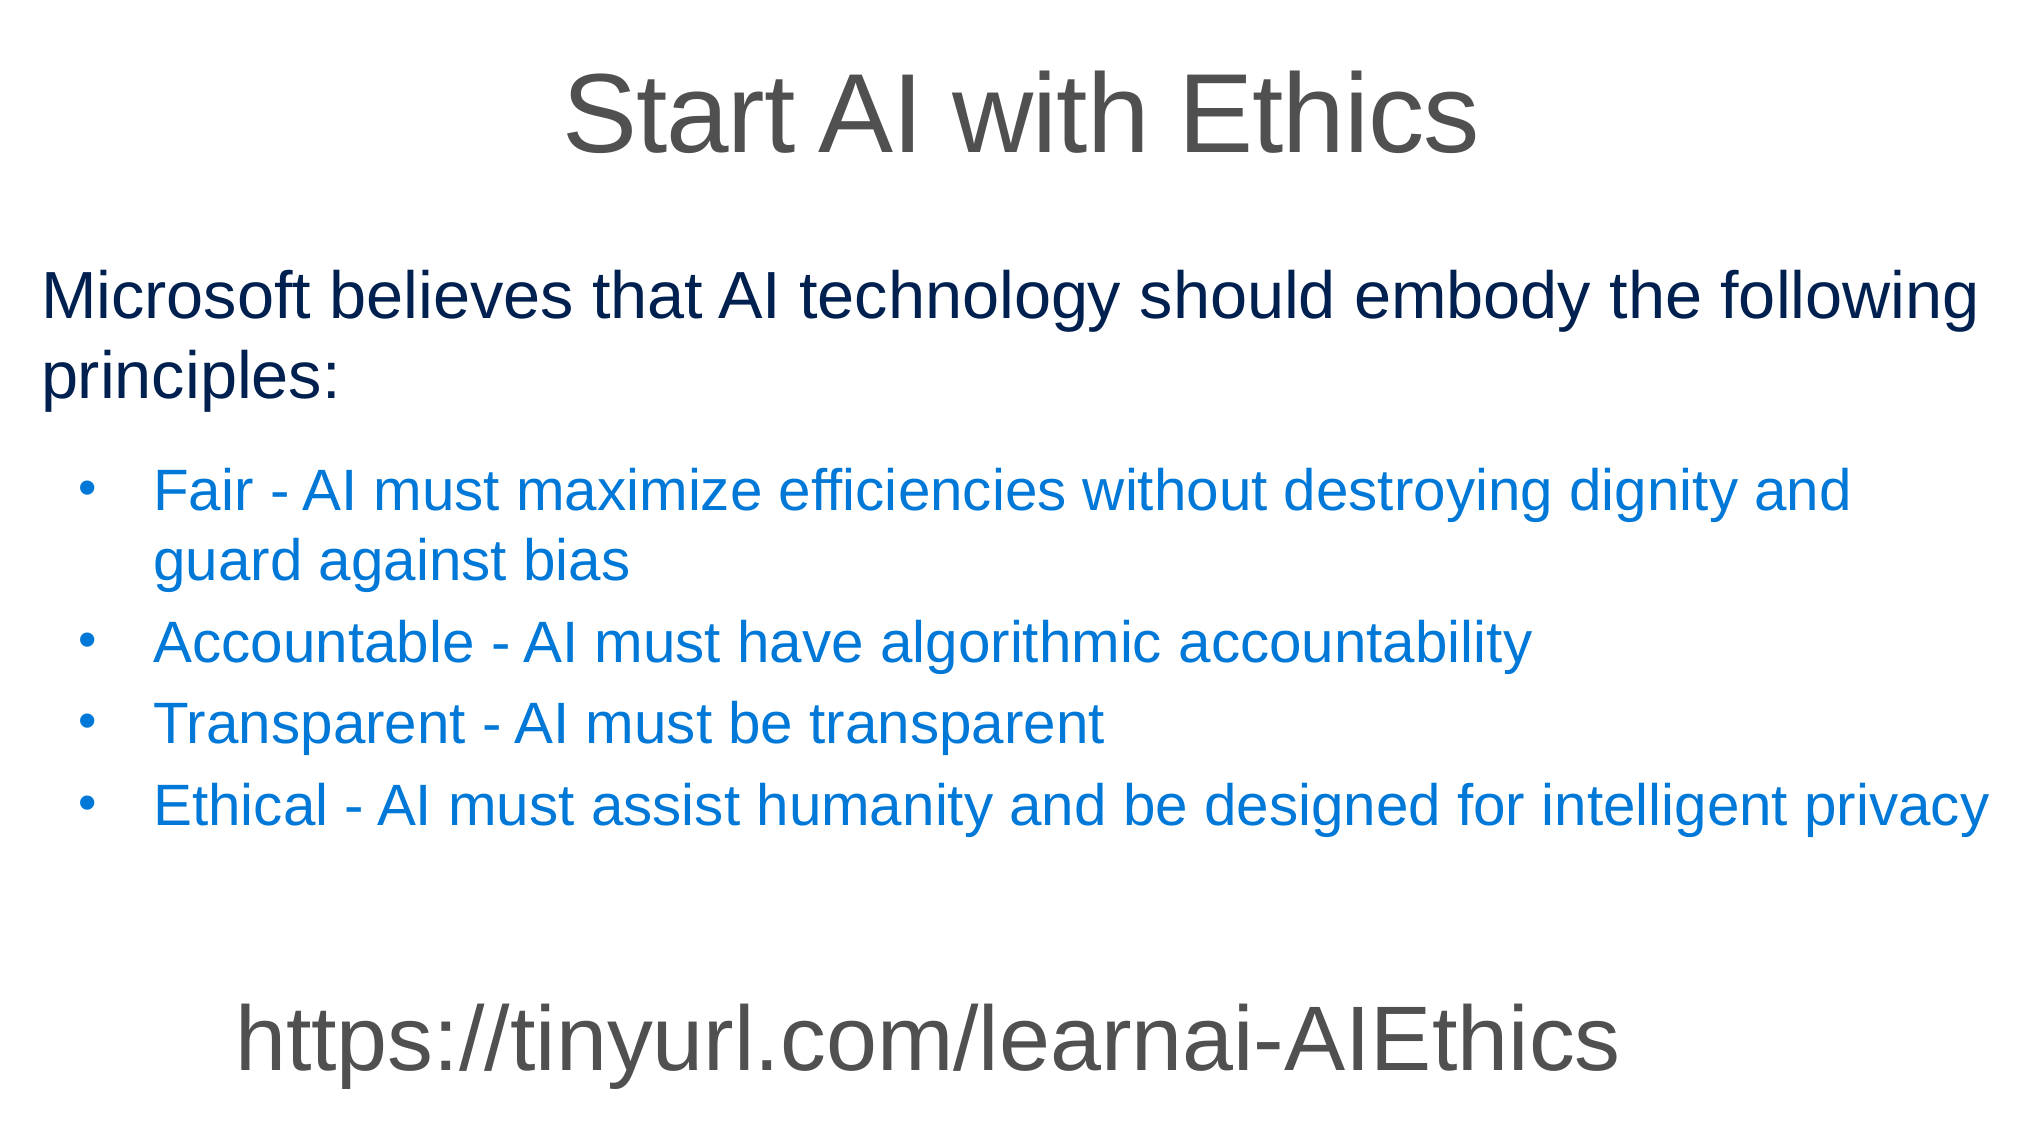

Start AI with Ethics
Microsoft believes that AI technology should embody the following principles:

Fair - AI must maximize efficiencies without destroying dignity and guard against bias
Accountable - AI must have algorithmic accountability
Transparent - AI must be transparent
Ethical - AI must assist humanity and be designed for intelligent privacy
https://tinyurl.com/learnai-AIEthics